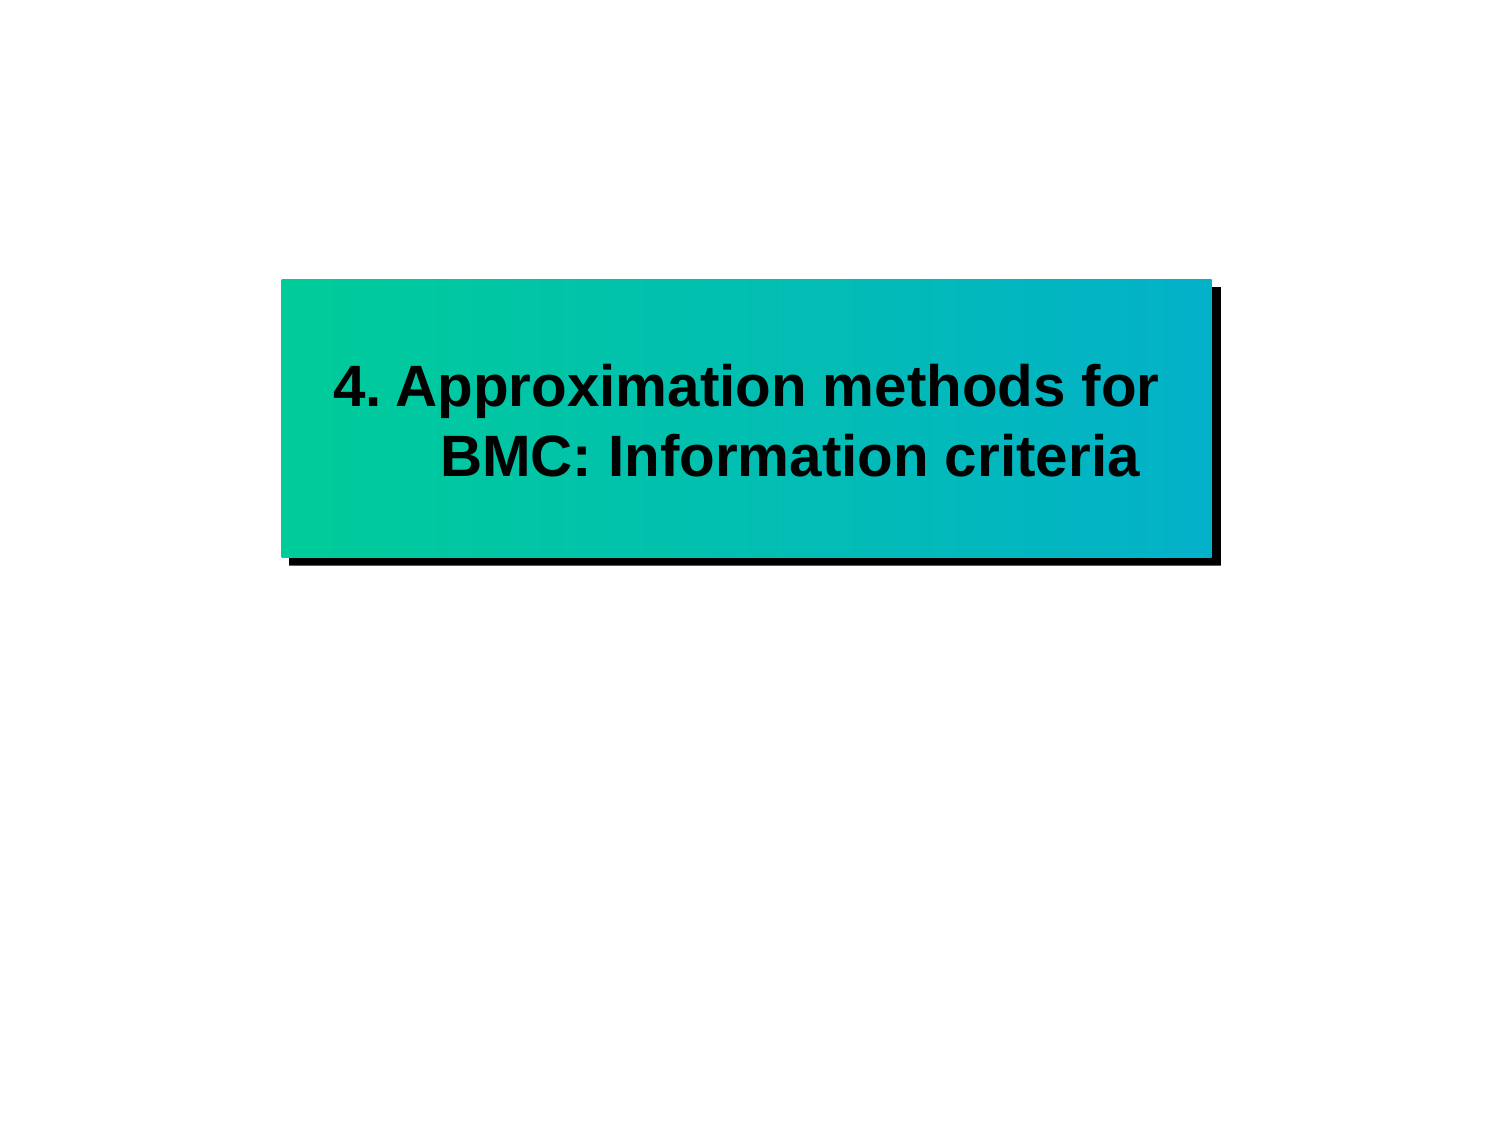

# 4. Approximation methods for BMC: Information criteria